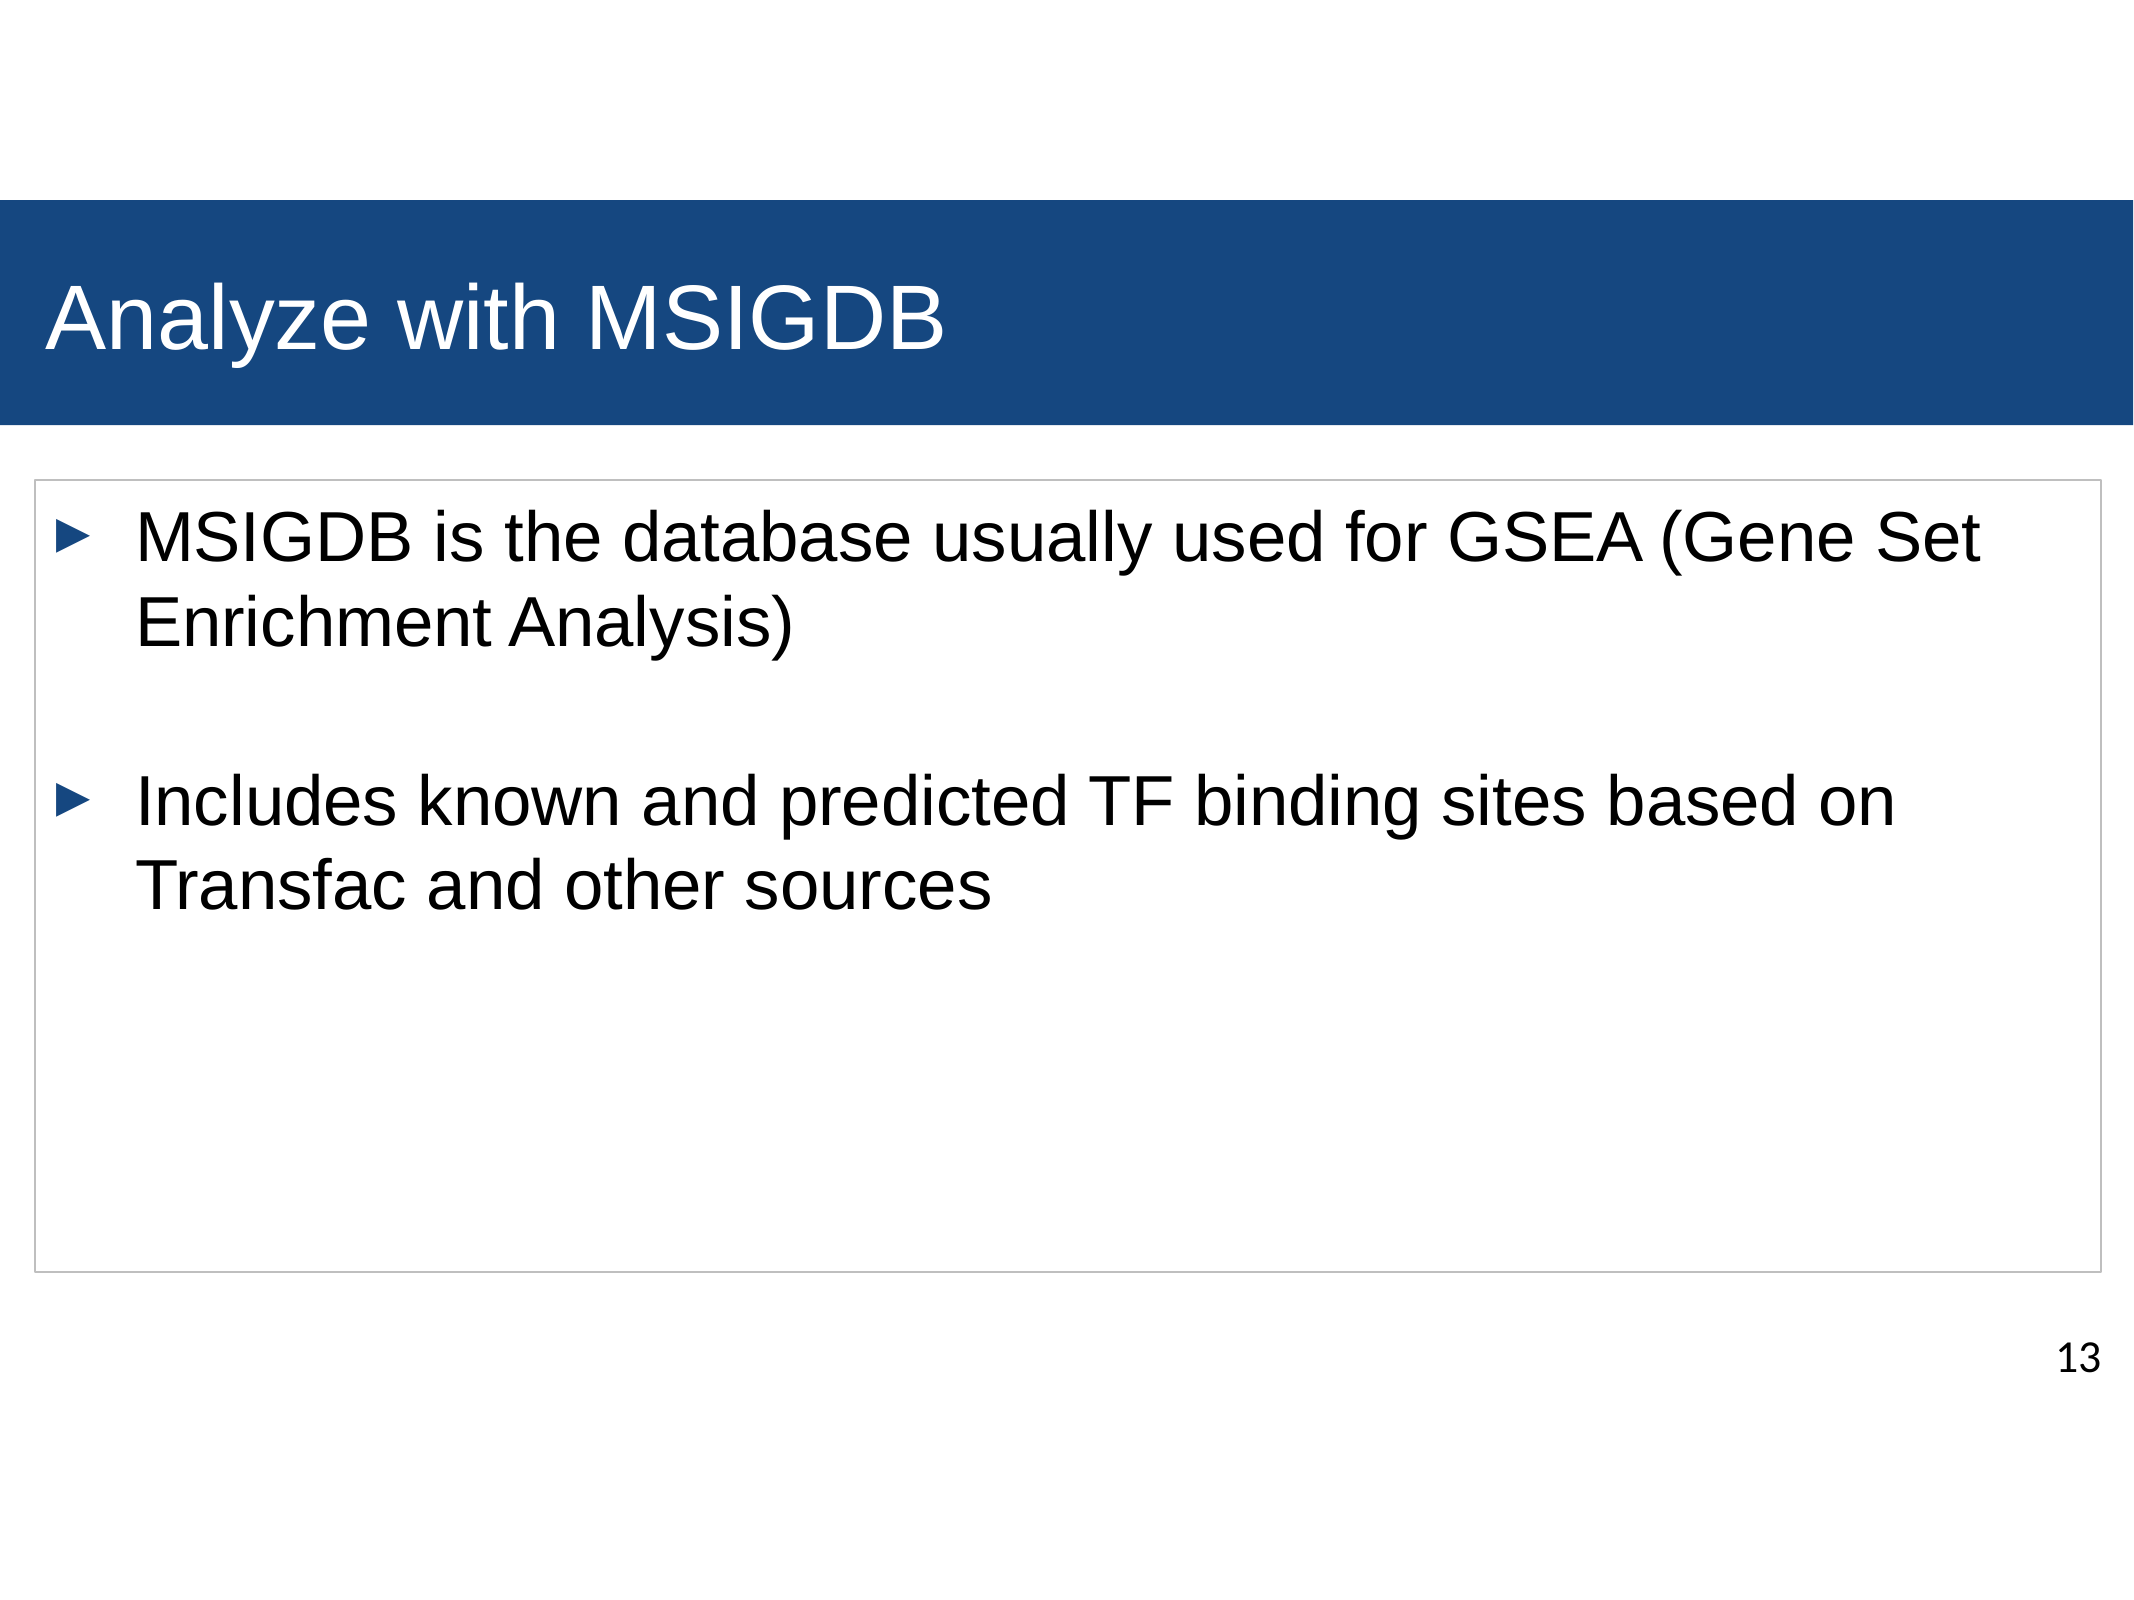

# Analyze with MSIGDB
MSIGDB is the database usually used for GSEA (Gene Set Enrichment Analysis)
Includes known and predicted TF binding sites based on Transfac and other sources
13